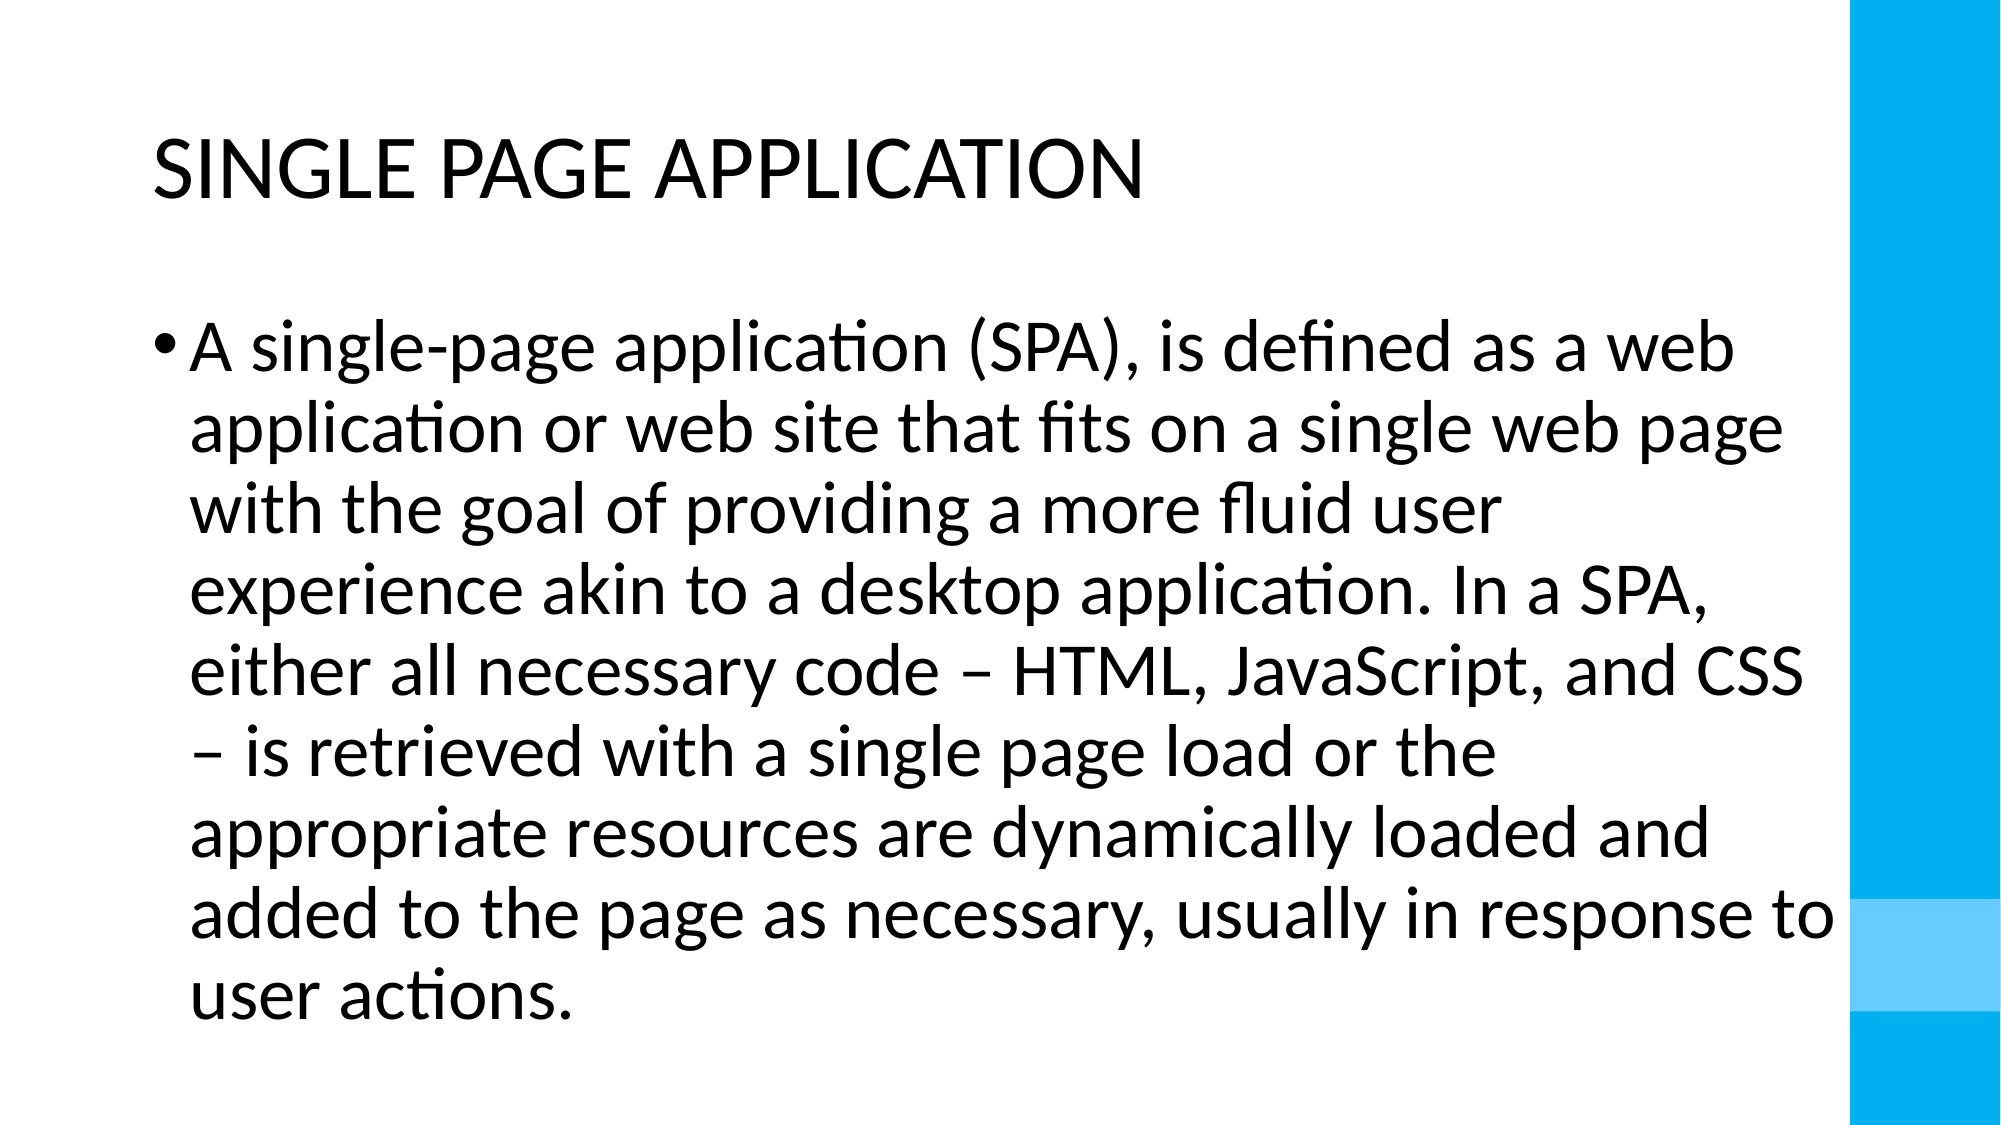

# SINGLE PAGE APPLICATION
A single-page application (SPA), is defined as a web application or web site that fits on a single web page with the goal of providing a more fluid user experience akin to a desktop application. In a SPA, either all necessary code – HTML, JavaScript, and CSS – is retrieved with a single page load or the appropriate resources are dynamically loaded and added to the page as necessary, usually in response to user actions.